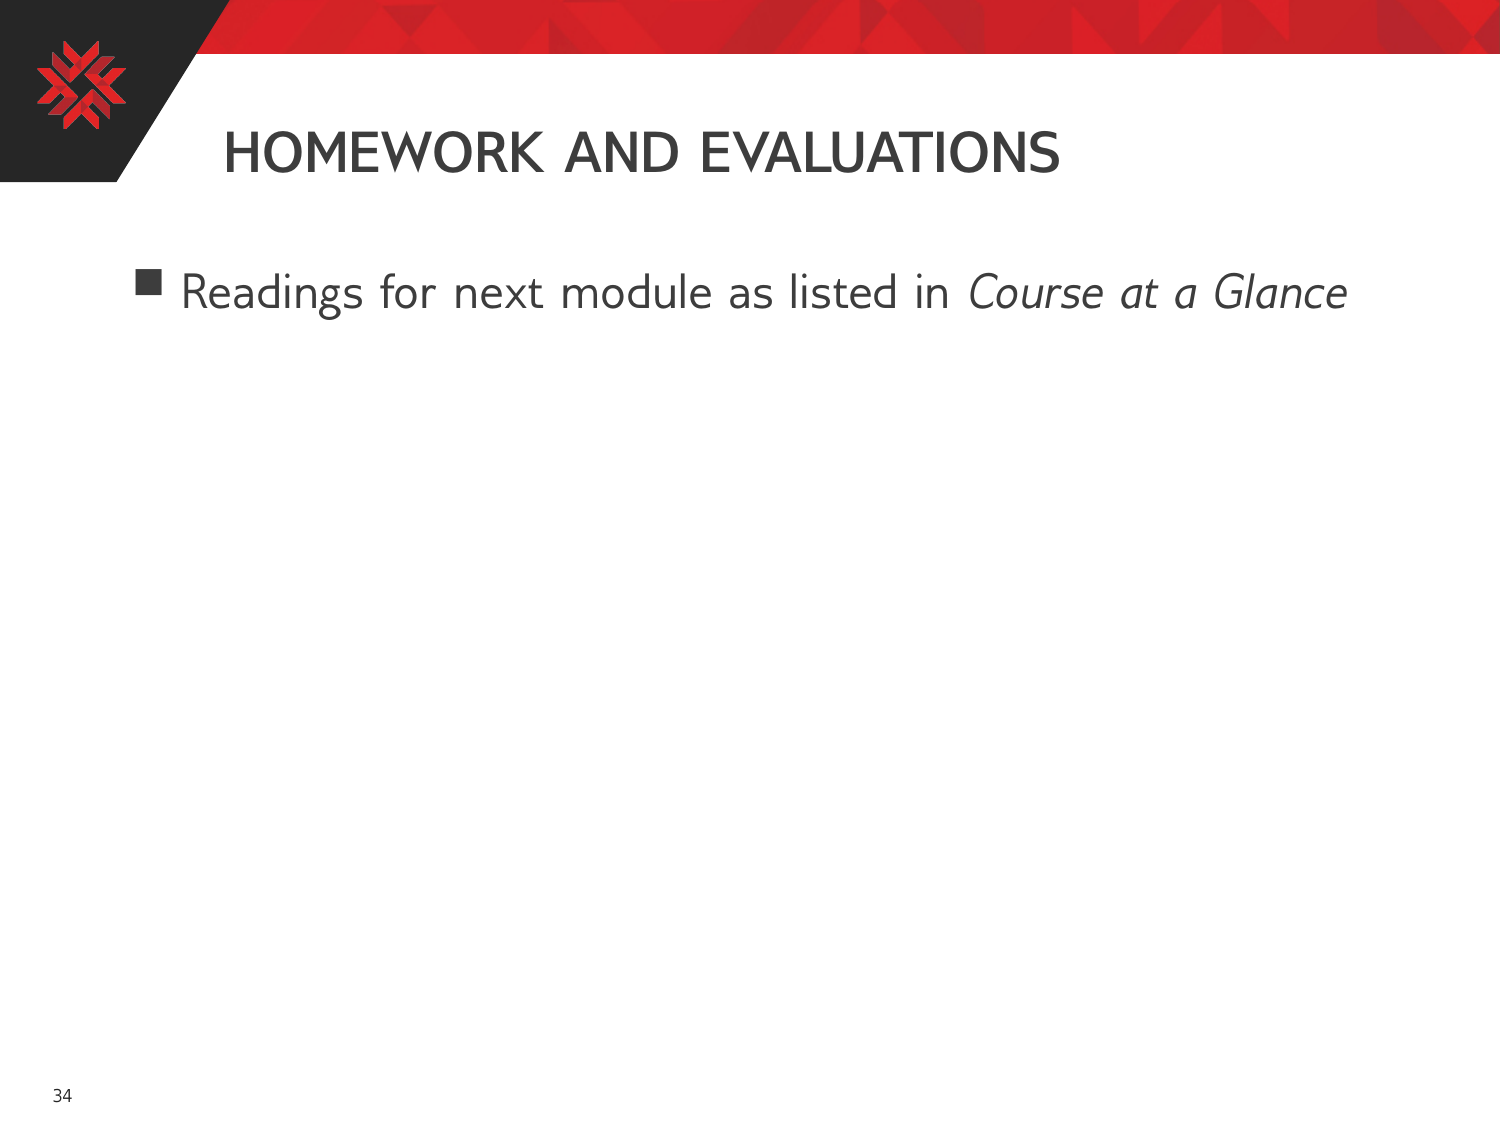

# Homework and evaluations
Readings for next module as listed in Course at a Glance
34